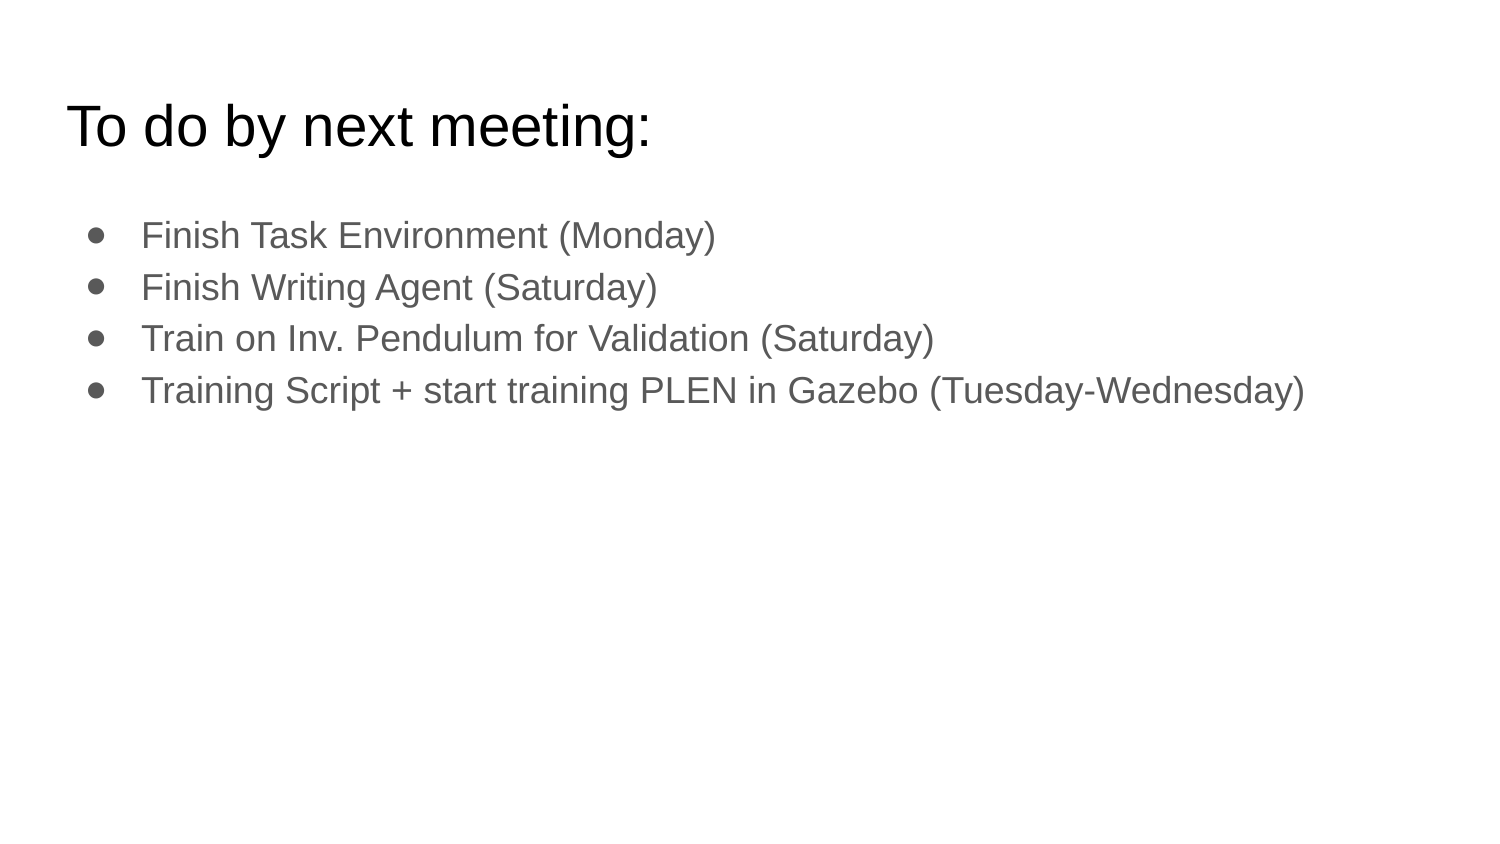

# To do by next meeting:
Finish Task Environment (Monday)
Finish Writing Agent (Saturday)
Train on Inv. Pendulum for Validation (Saturday)
Training Script + start training PLEN in Gazebo (Tuesday-Wednesday)